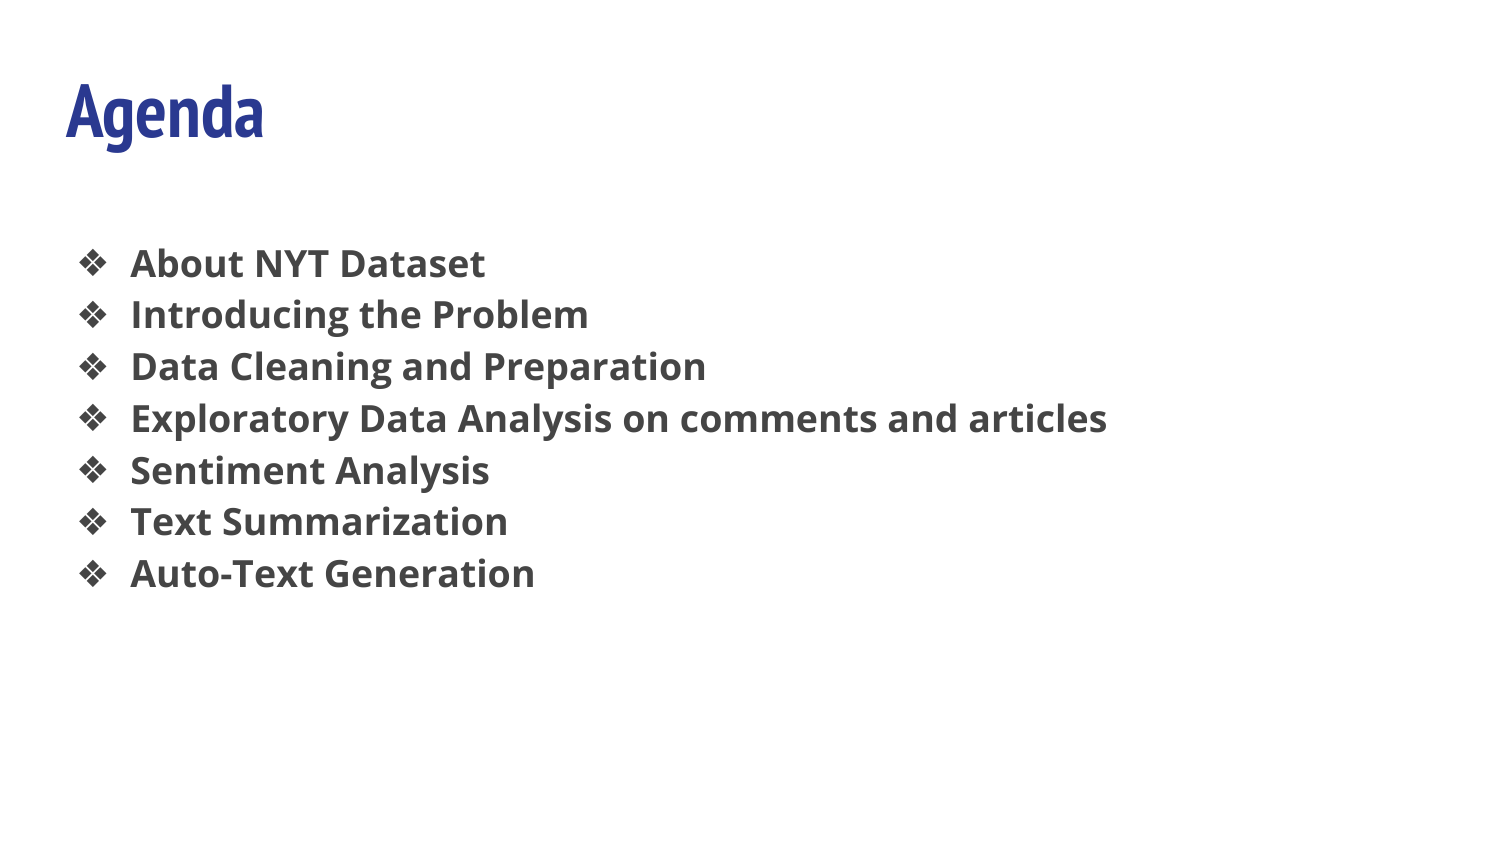

# Agenda
About NYT Dataset
Introducing the Problem
Data Cleaning and Preparation
Exploratory Data Analysis on comments and articles
Sentiment Analysis
Text Summarization
Auto-Text Generation